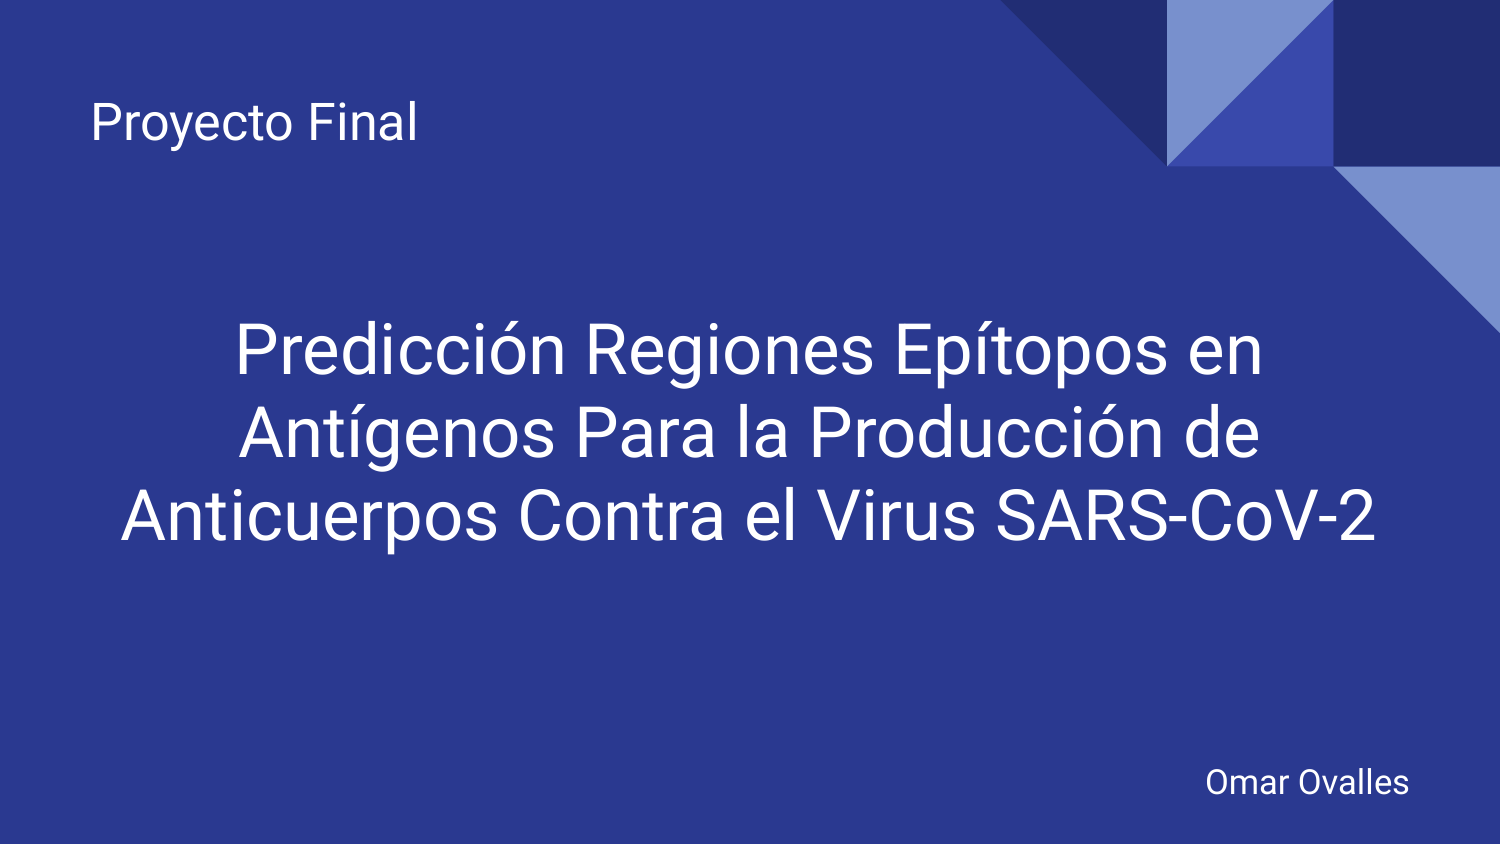

# Proyecto Final
Predicción Regiones Epítopos en Antígenos Para la Producción de Anticuerpos Contra el Virus SARS-CoV-2
Omar Ovalles